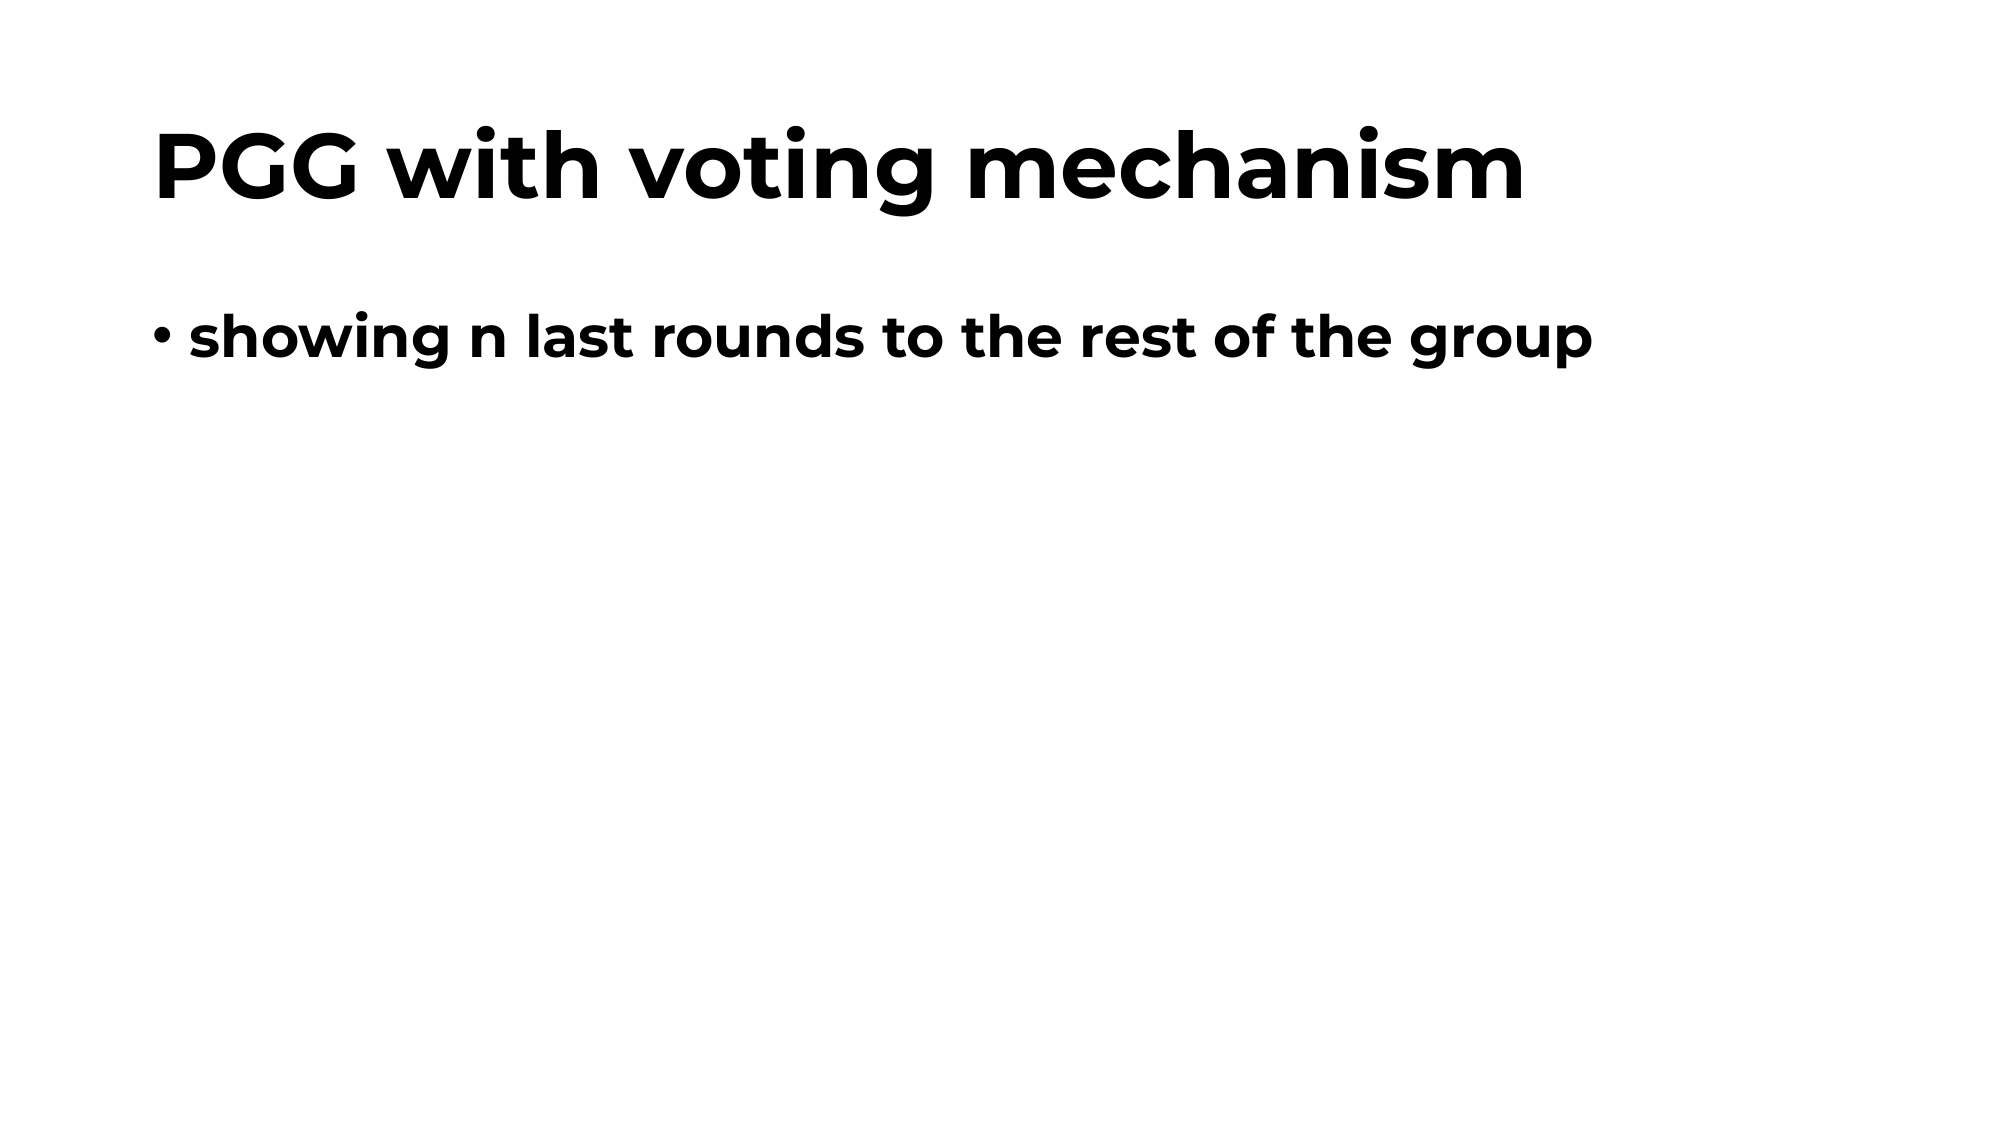

# PGG with voting mechanism
showing n last rounds to the rest of the group